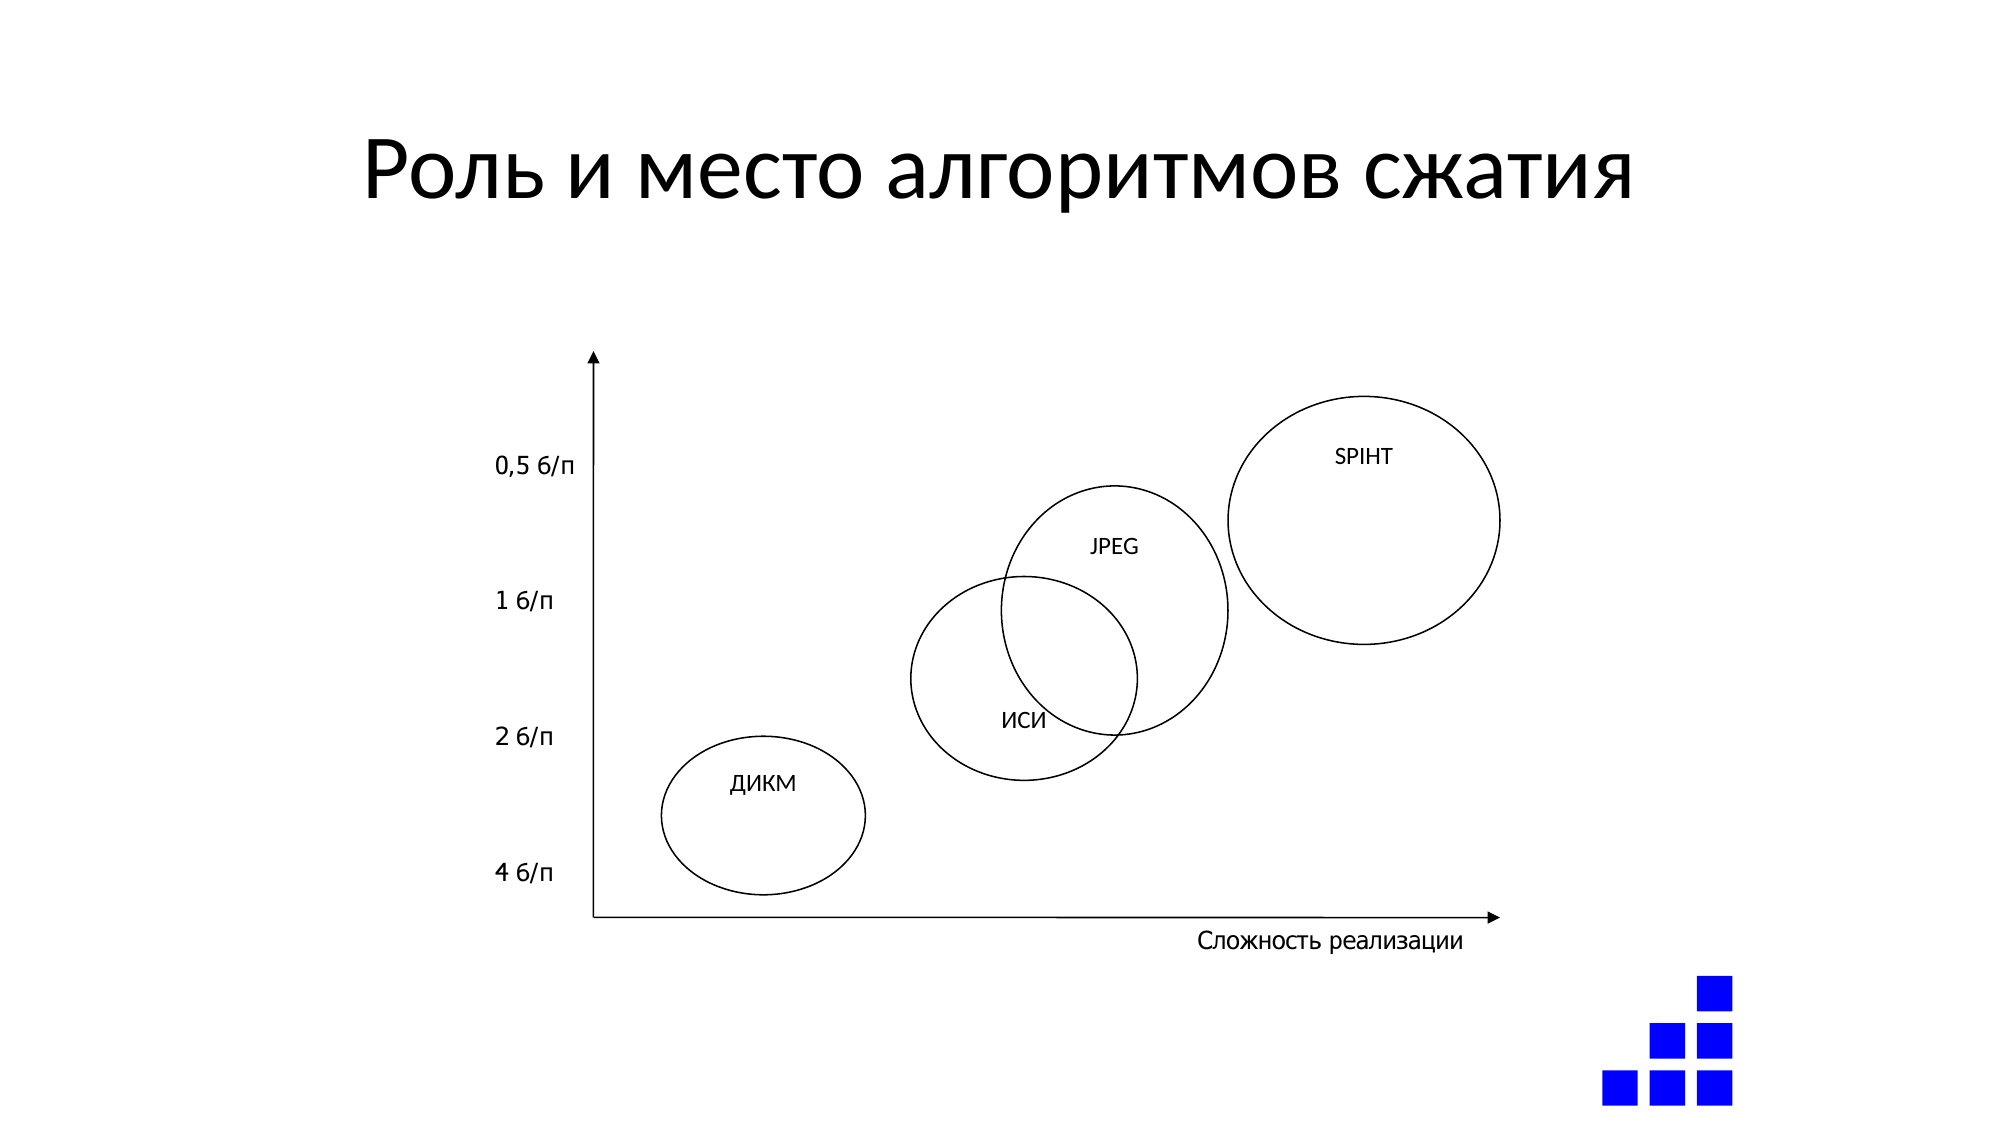

# Роль и место алгоритмов сжатия

SPIHT
0,5 б/п
JPEG

ИСИ
1 б/п
2 б/п
ДИКМ
4 б/п

Сложность реализации